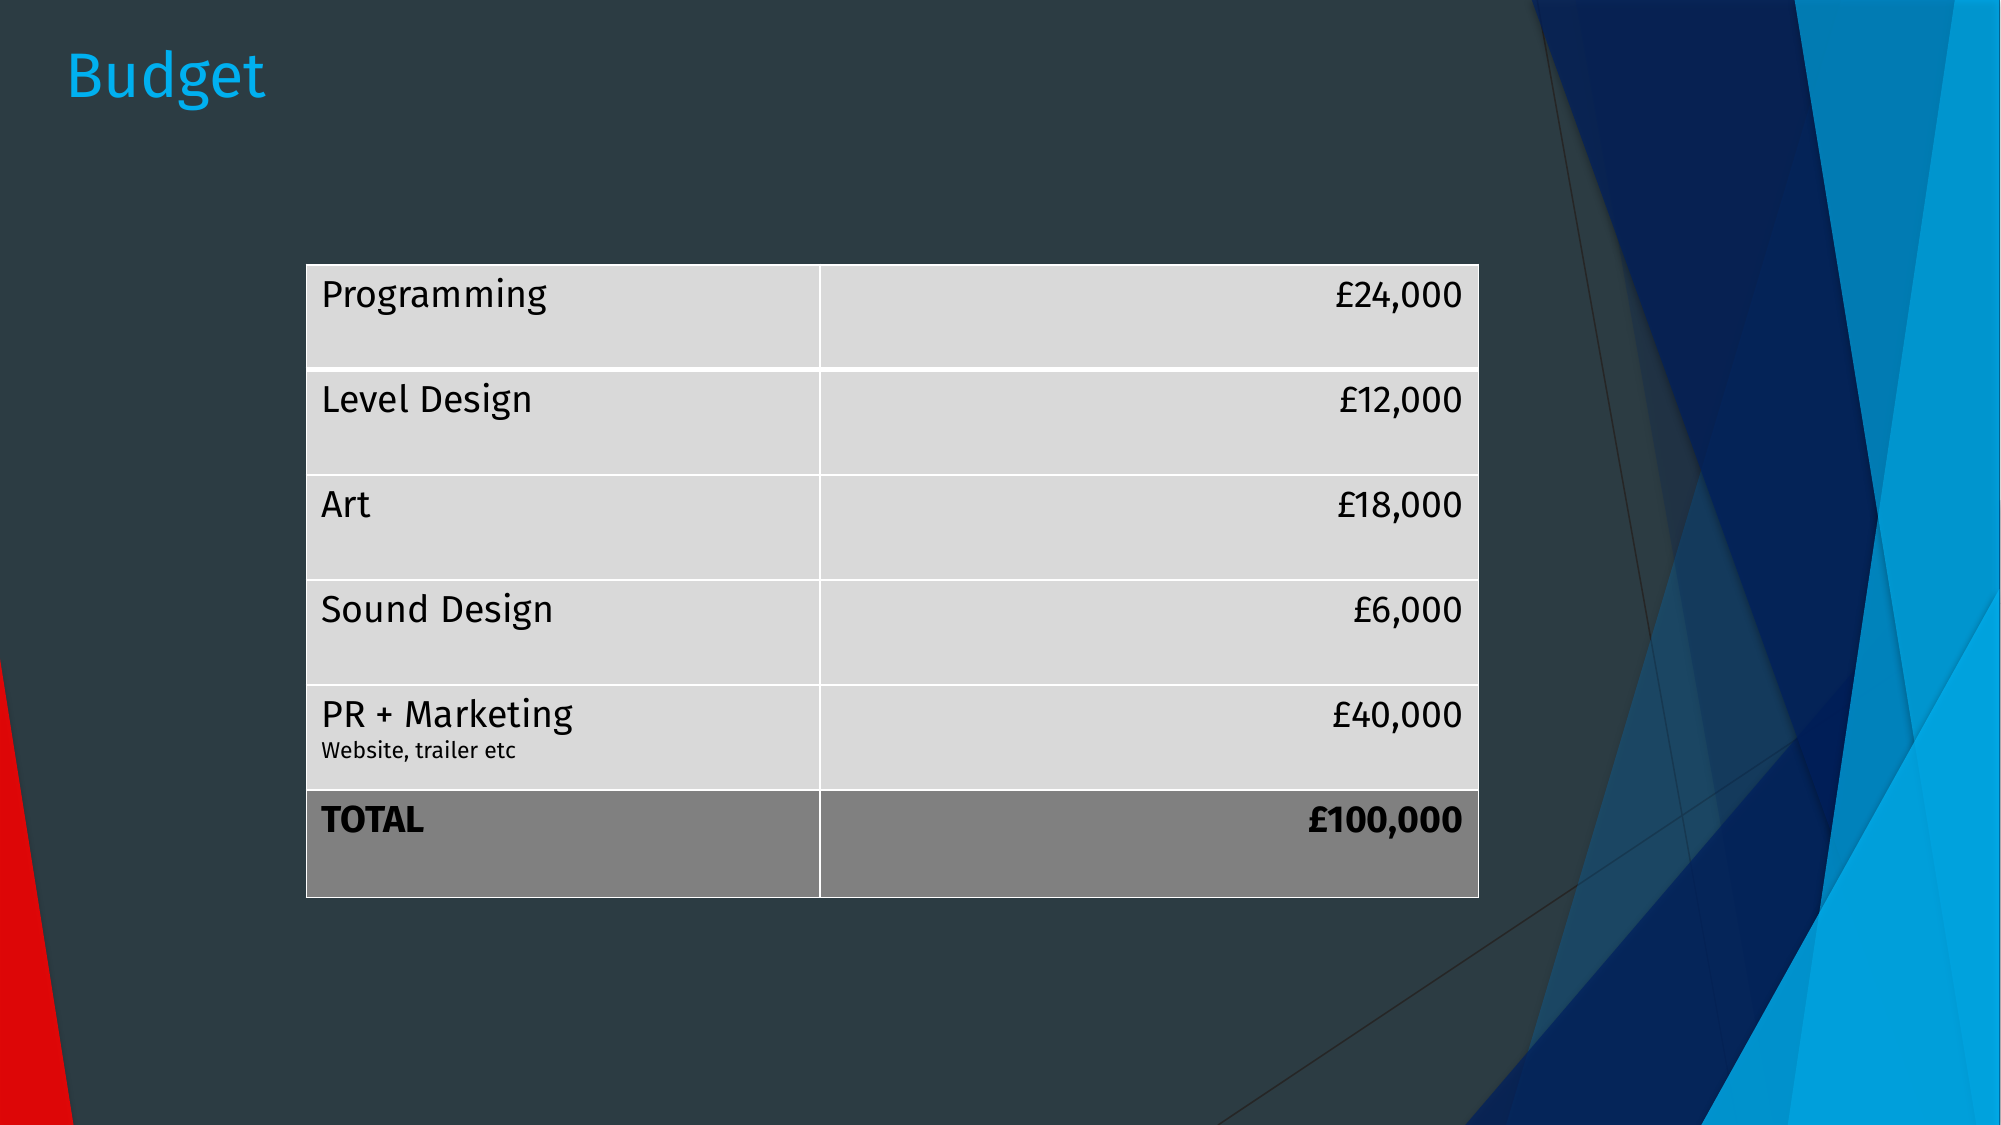

# Budget
| Programming | £24,000 |
| --- | --- |
| Level Design | £12,000 |
| Art | £18,000 |
| Sound Design | £6,000 |
| PR + Marketing Website, trailer etc | £40,000 |
| TOTAL | £100,000 |